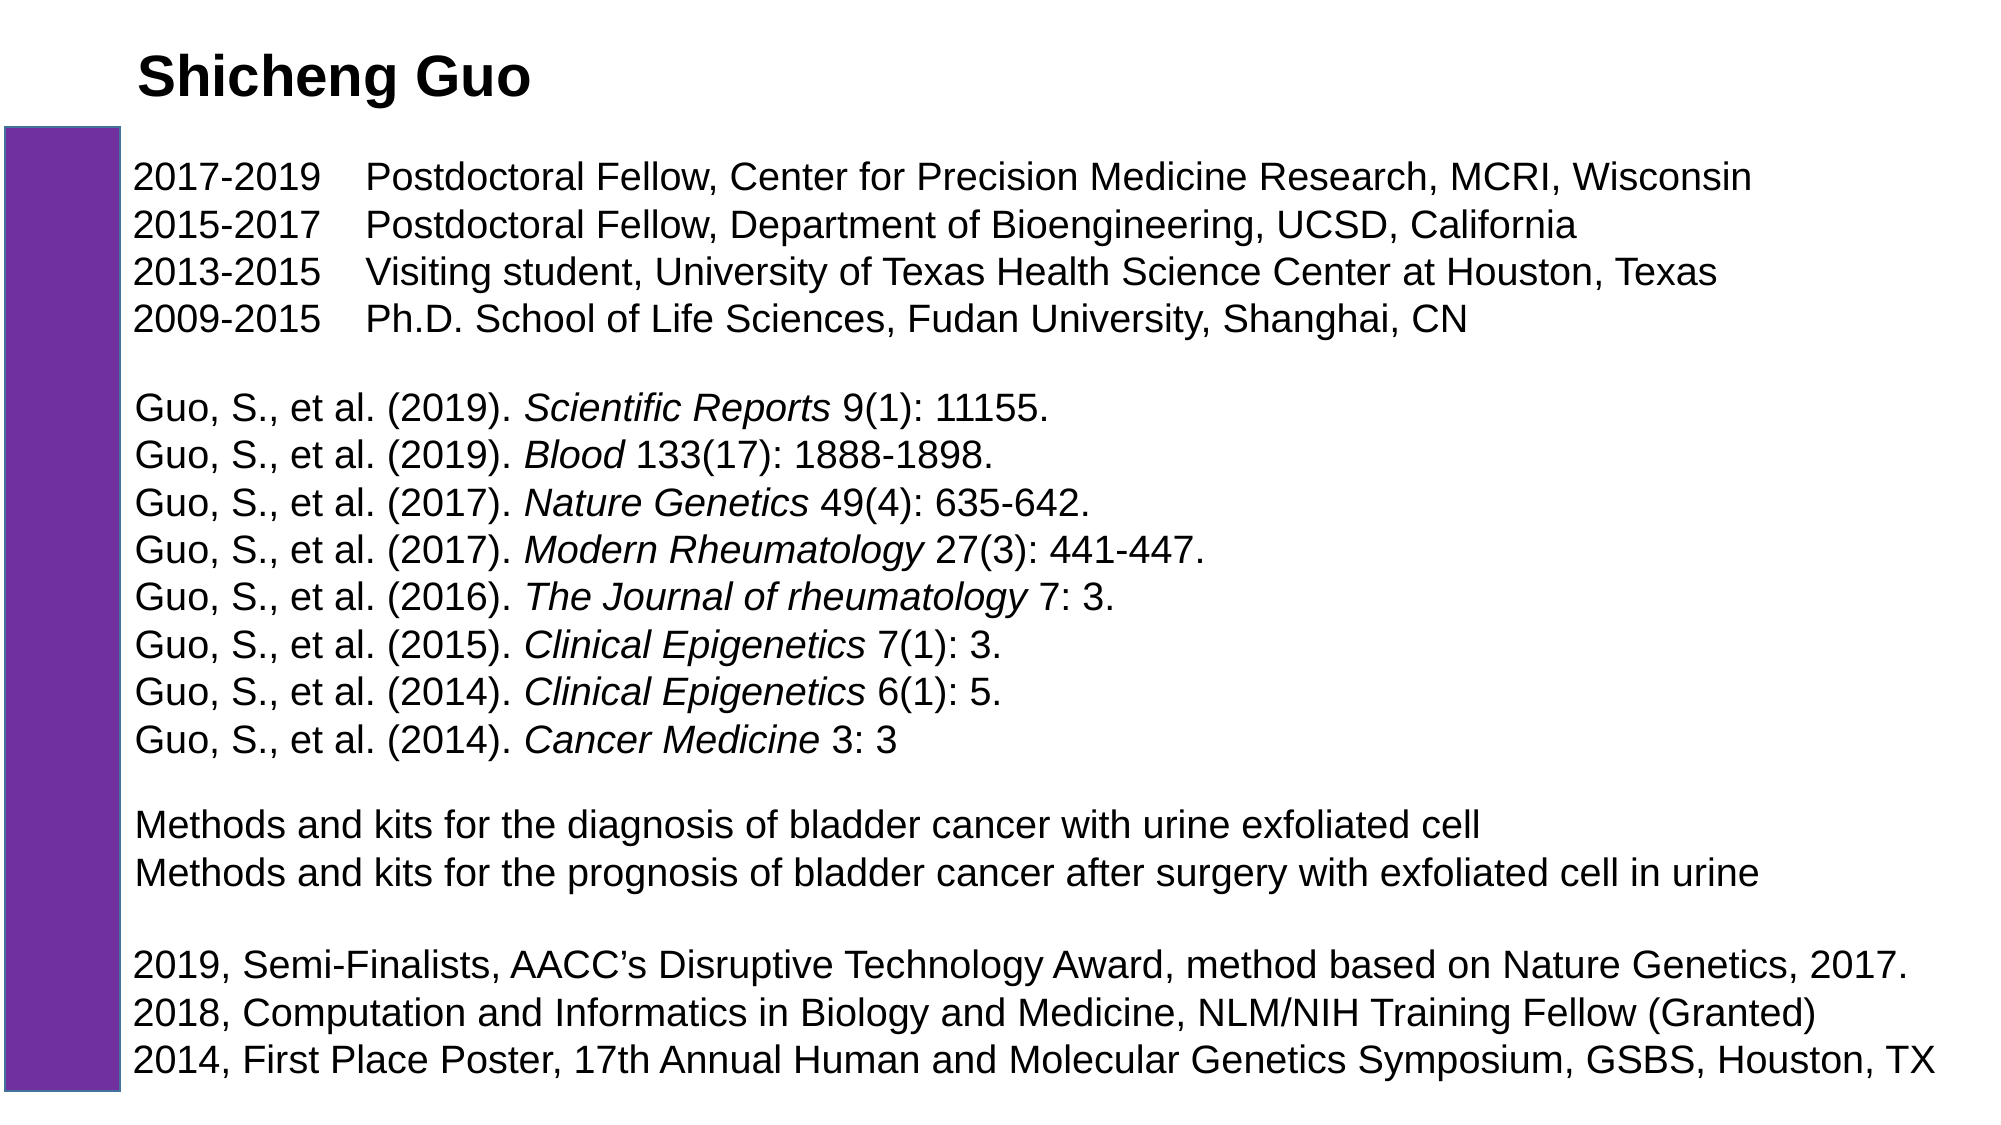

Shicheng Guo

2017-2019    Postdoctoral Fellow, Center for Precision Medicine Research, MCRI, Wisconsin
2015-2017    Postdoctoral Fellow, Department of Bioengineering, UCSD, California
2013-2015    Visiting student, University of Texas Health Science Center at Houston, Texas
2009-2015    Ph.D. School of Life Sciences, Fudan University, Shanghai, CN

Guo, S., et al. (2019). Scientific Reports 9(1): 11155.
Guo, S., et al. (2019). Blood 133(17): 1888-1898.
Guo, S., et al. (2017). Nature Genetics 49(4): 635-642.
Guo, S., et al. (2017). Modern Rheumatology 27(3): 441-447.
Guo, S., et al. (2016). The Journal of rheumatology 7: 3.
Guo, S., et al. (2015). Clinical Epigenetics 7(1): 3.
Guo, S., et al. (2014). Clinical Epigenetics 6(1): 5.
Guo, S., et al. (2014). Cancer Medicine 3: 3
Methods and kits for the diagnosis of bladder cancer with urine exfoliated cell
Methods and kits for the prognosis of bladder cancer after surgery with exfoliated cell in urine
2019, Semi-Finalists, AACC’s Disruptive Technology Award, method based on Nature Genetics, 2017.
2018, Computation and Informatics in Biology and Medicine, NLM/NIH Training Fellow (Granted)
2014, First Place Poster, 17th Annual Human and Molecular Genetics Symposium, GSBS, Houston, TX